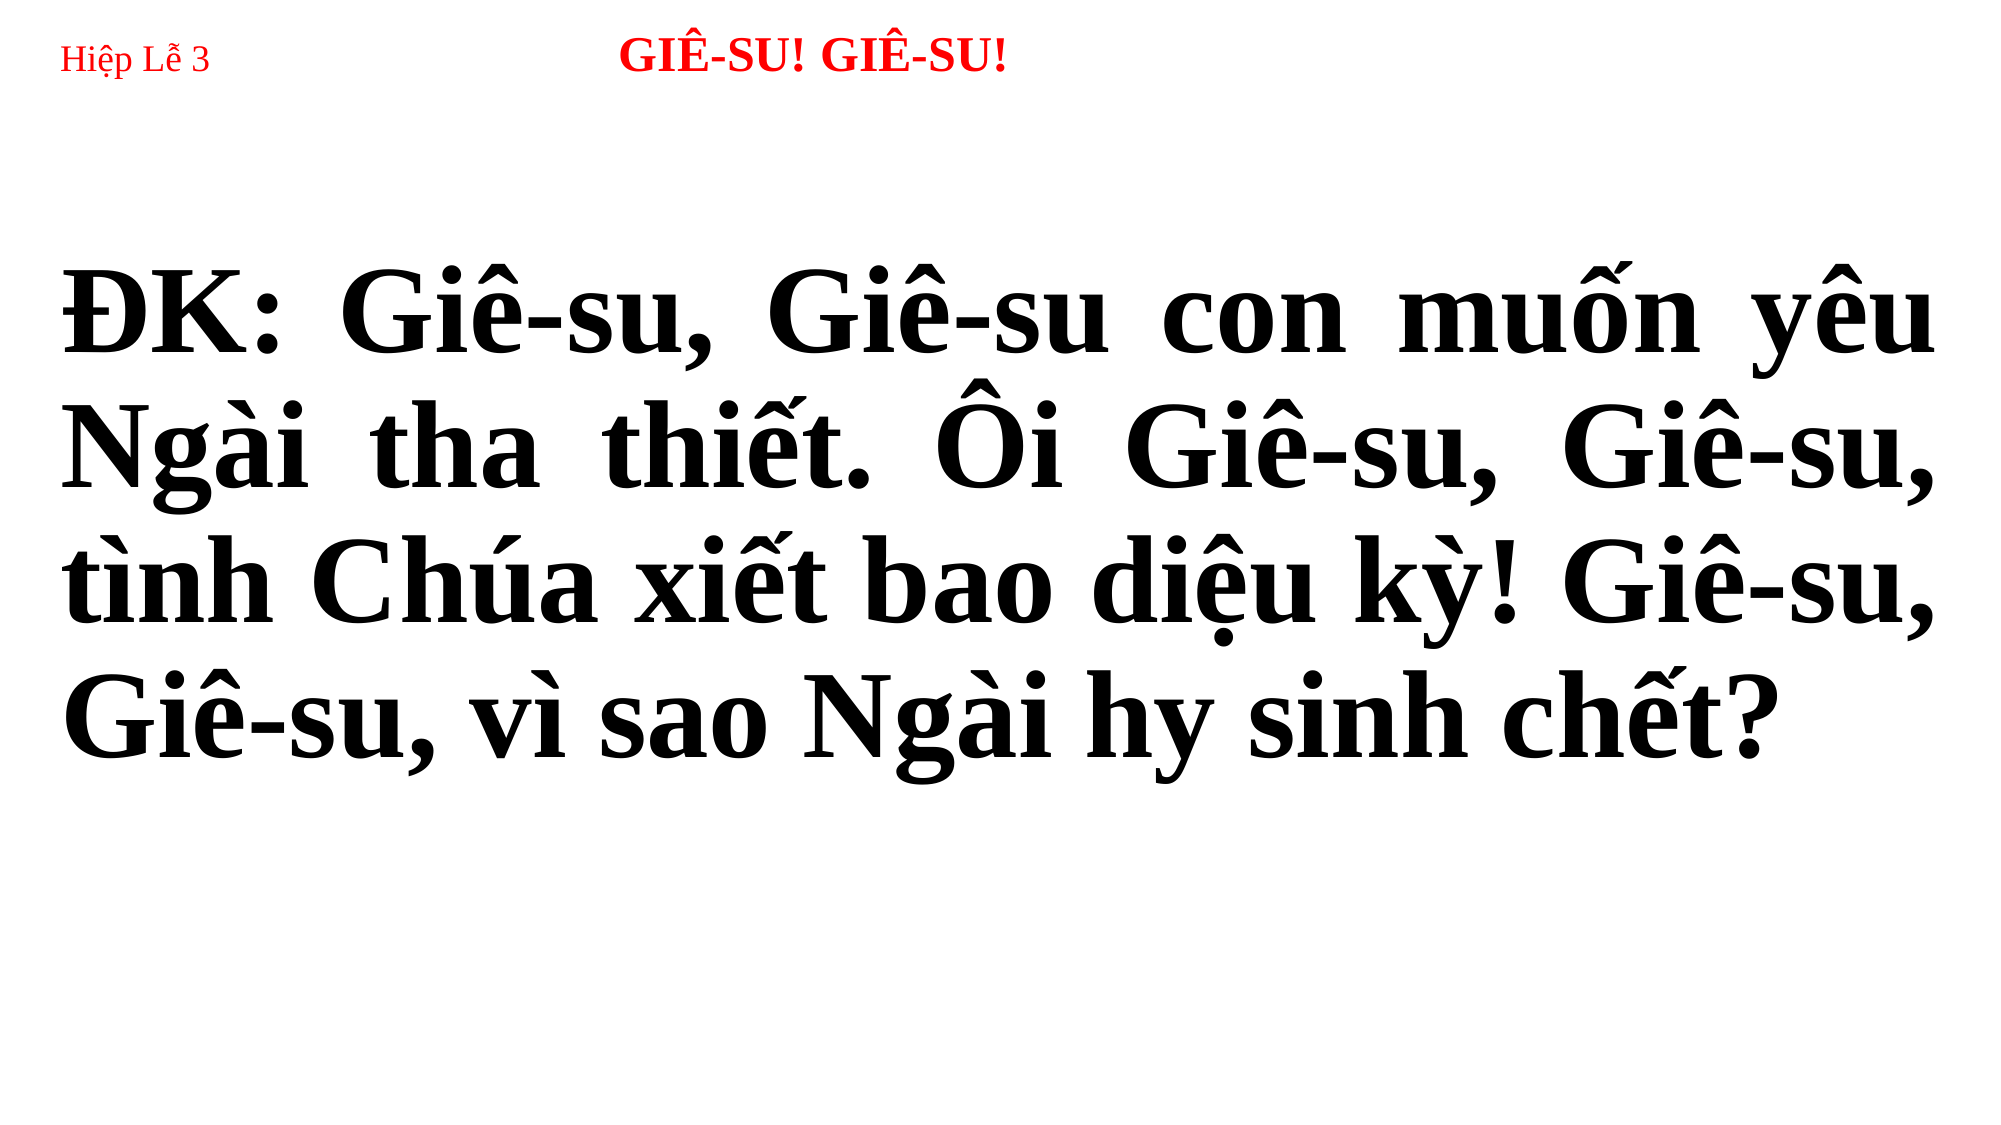

# Hiệp Lễ 3                                           GIÊ-SU! GIÊ-SU!
ĐK: Giê-su, Giê-su con muốn yêu Ngài tha thiết. Ôi Giê-su, Giê-su, tình Chúa xiết bao diệu kỳ! Giê-su, Giê-su, vì sao Ngài hy sinh chết?